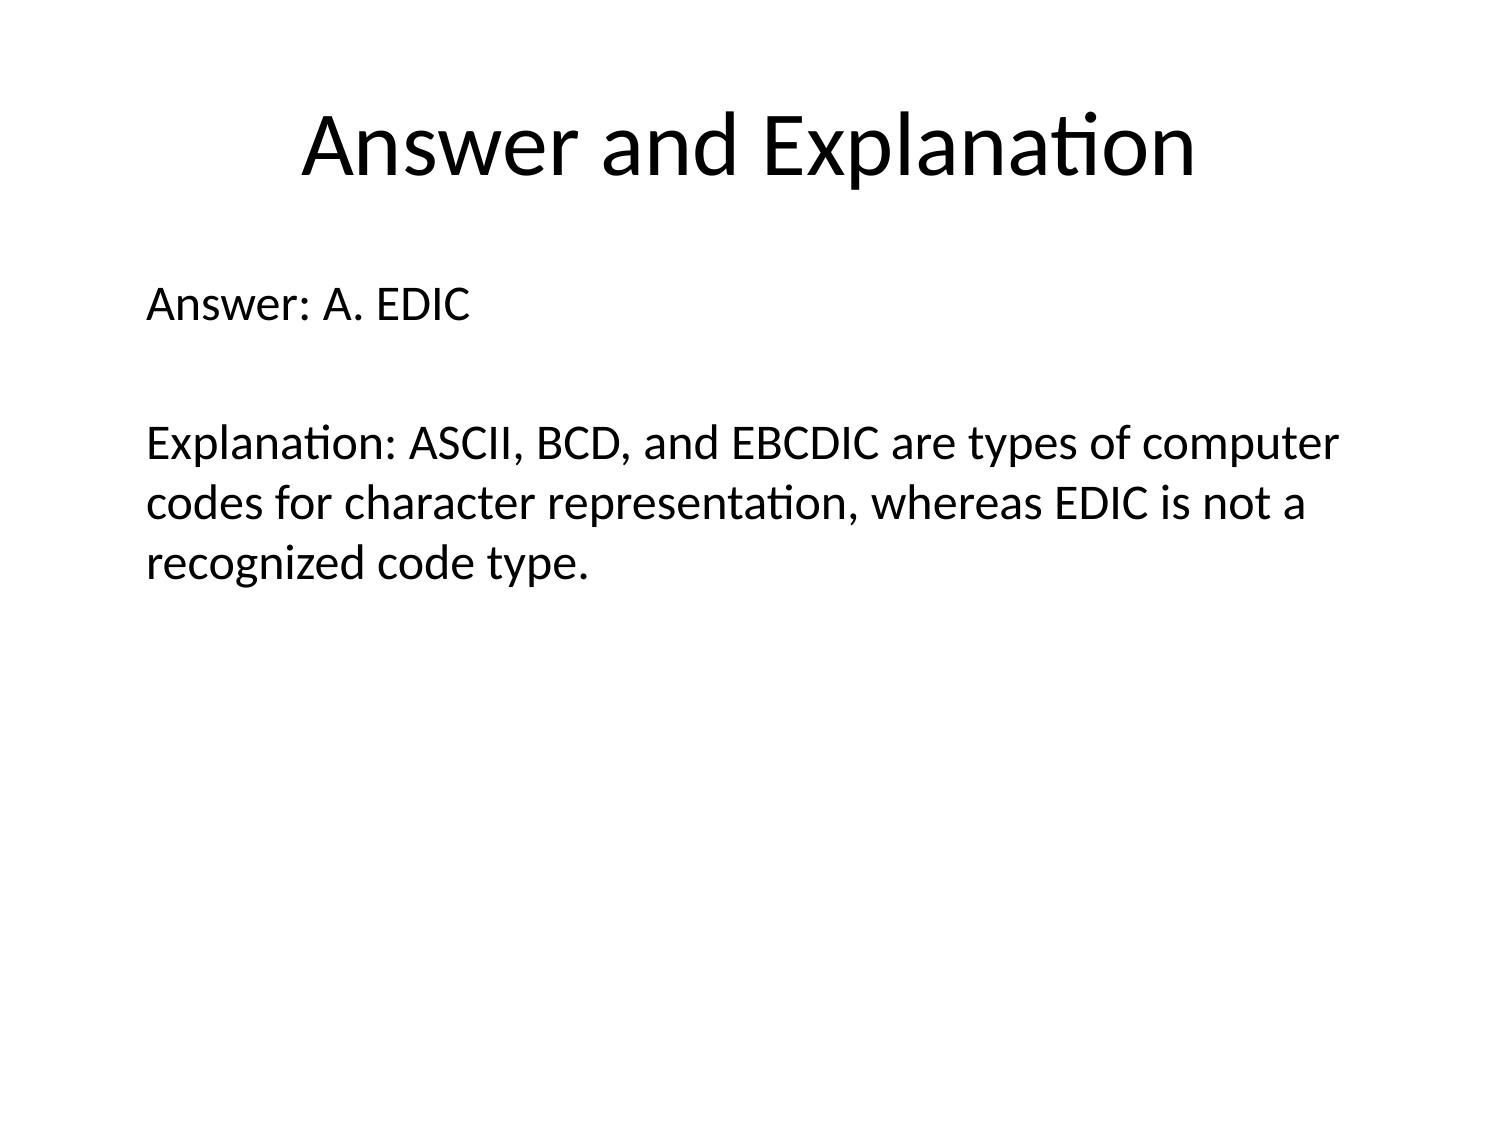

# Answer and Explanation
Answer: A. EDIC

Explanation: ASCII, BCD, and EBCDIC are types of computer codes for character representation, whereas EDIC is not a recognized code type.